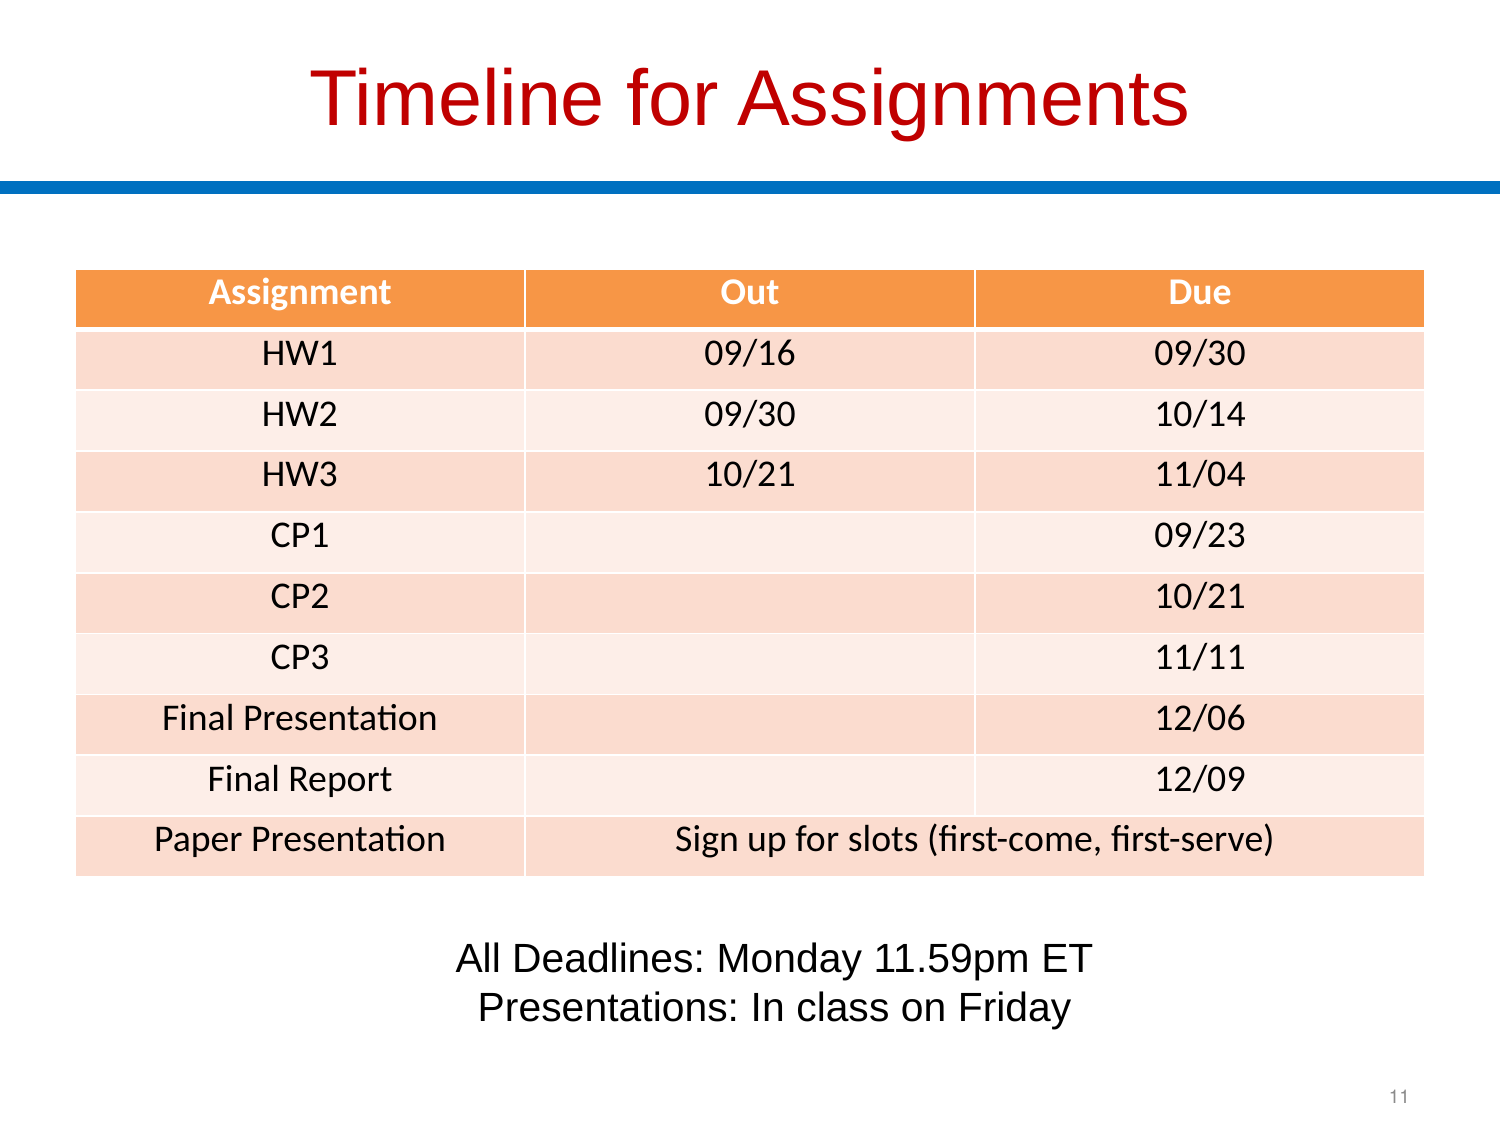

# Timeline for Assignments
| Assignment | Out | Due |
| --- | --- | --- |
| HW1 | 09/16 | 09/30 |
| HW2 | 09/30 | 10/14 |
| HW3 | 10/21 | 11/04 |
| CP1 |  | 09/23 |
| CP2 |  | 10/21 |
| CP3 |  | 11/11 |
| Final Presentation |  | 12/06 |
| Final Report |  | 12/09 |
| Paper Presentation | Sign up for slots (first-come, first-serve) |  |
All Deadlines: Monday 11.59pm ET
Presentations: In class on Friday
11